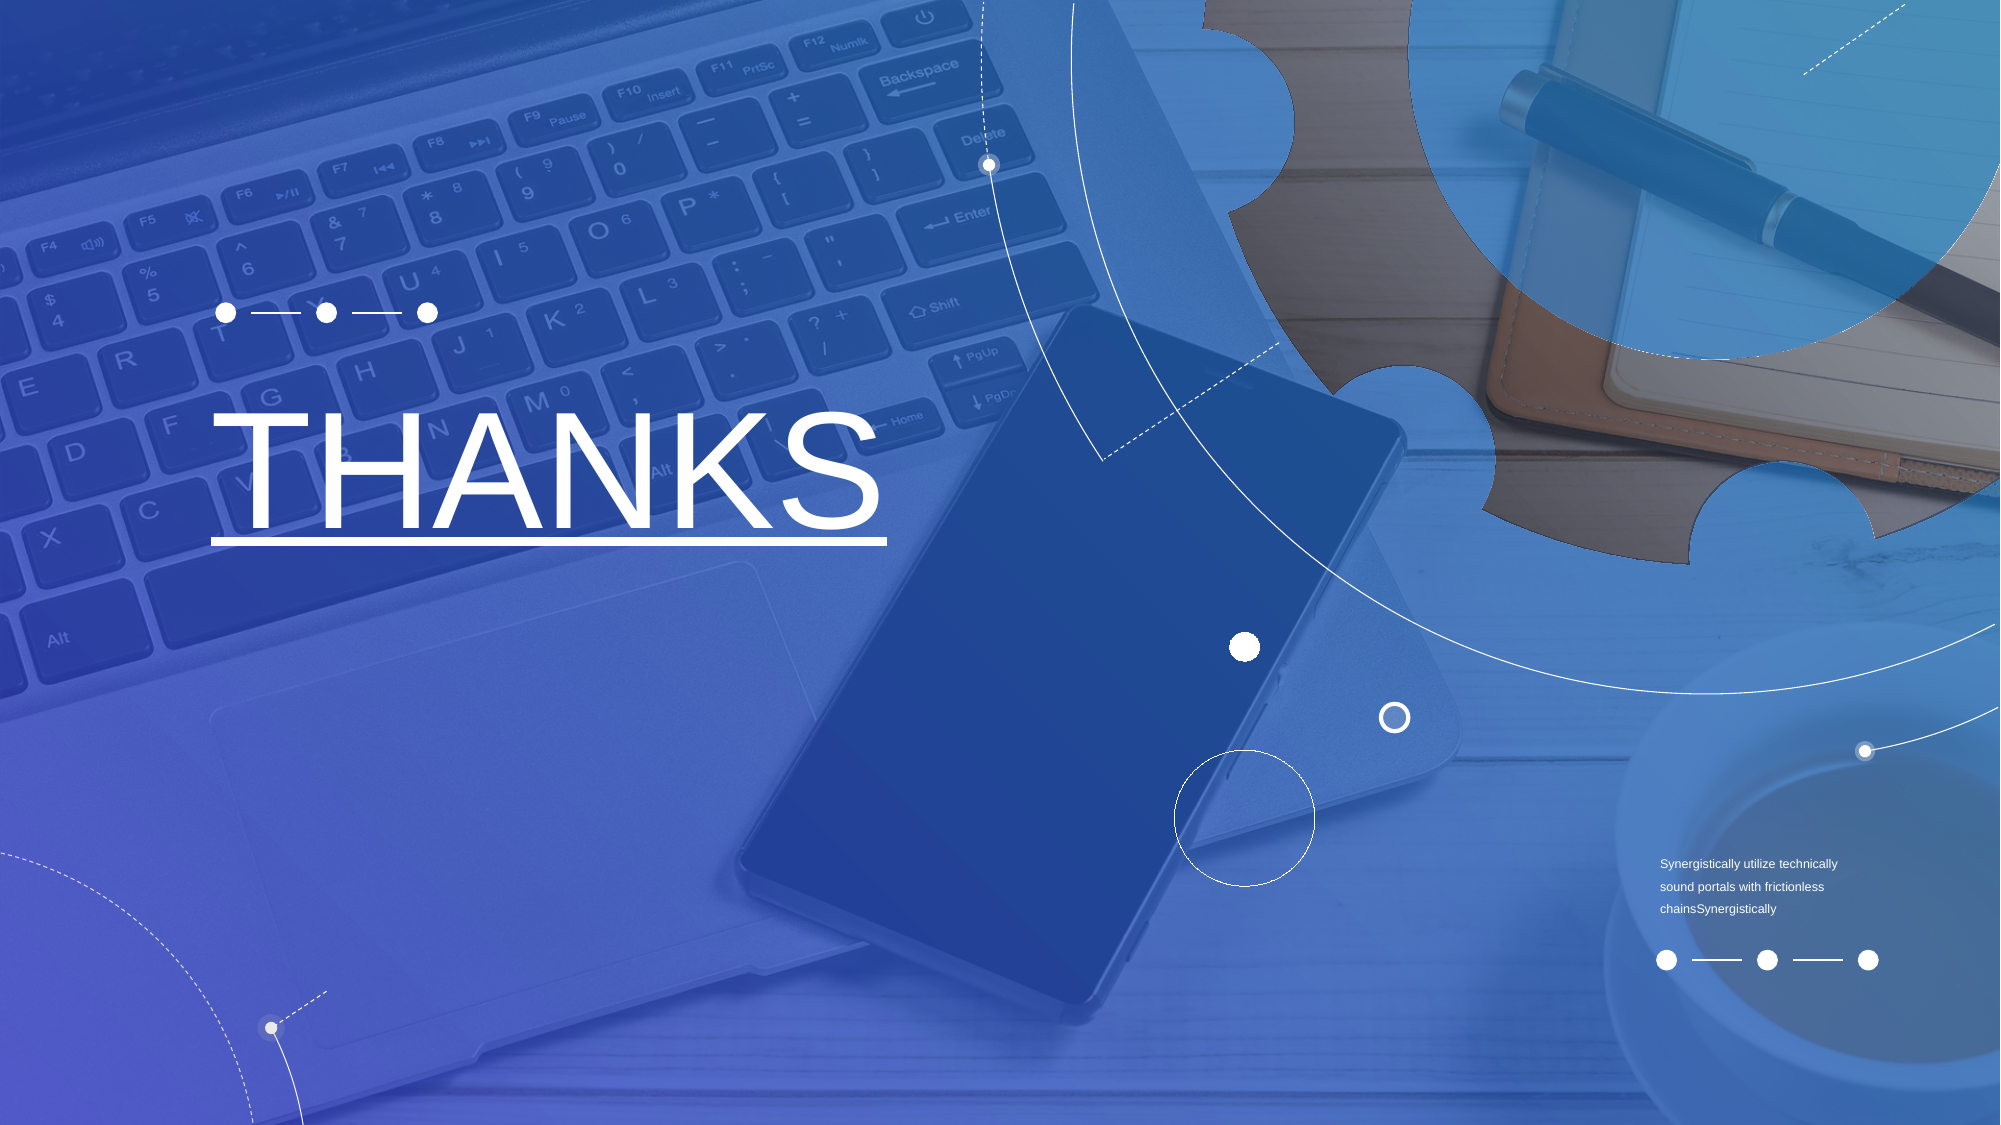

THANKS

Synergistically utilize technically sound portals with frictionless chainsSynergistically